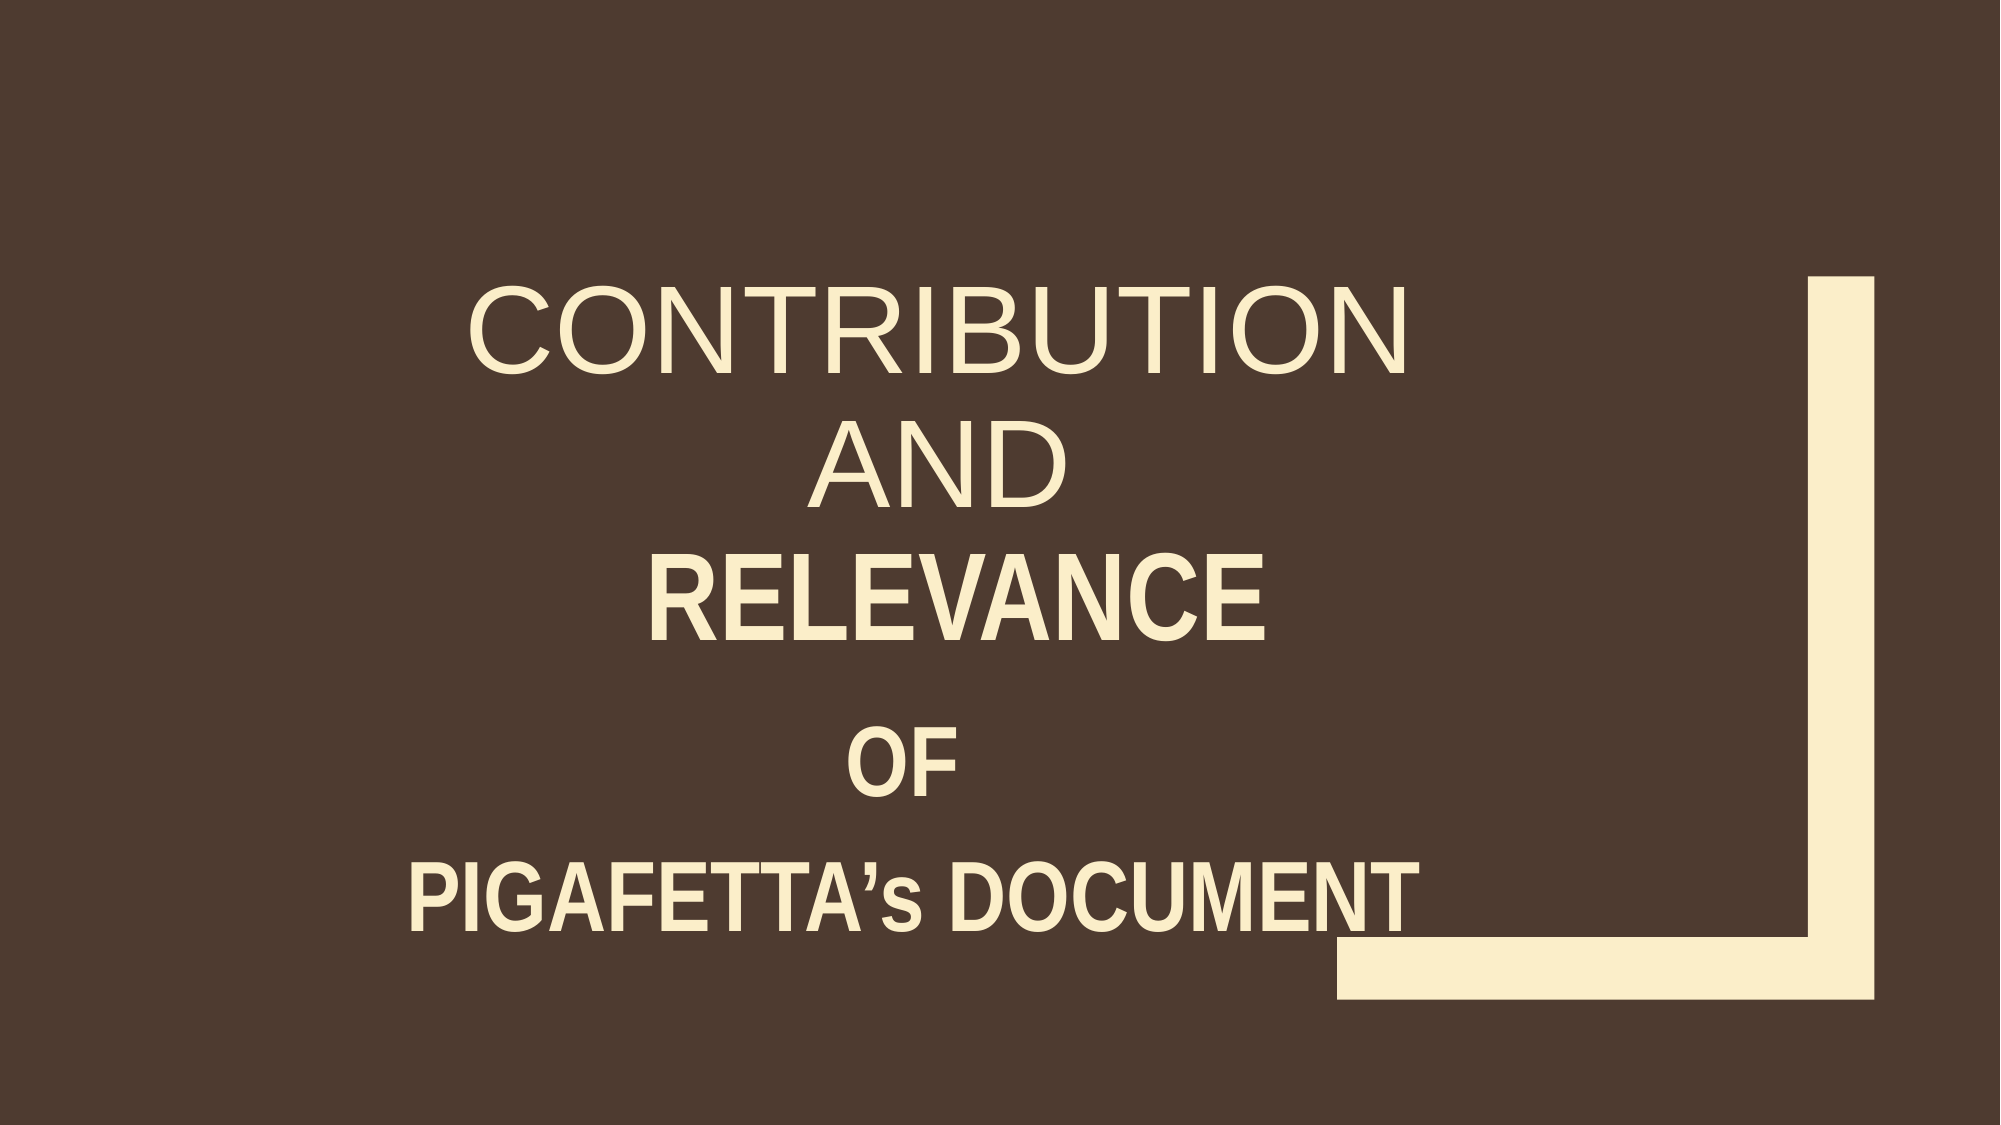

# Contribution and RELEVANCE
OF
PIGAFETTA’s DOCUMENT